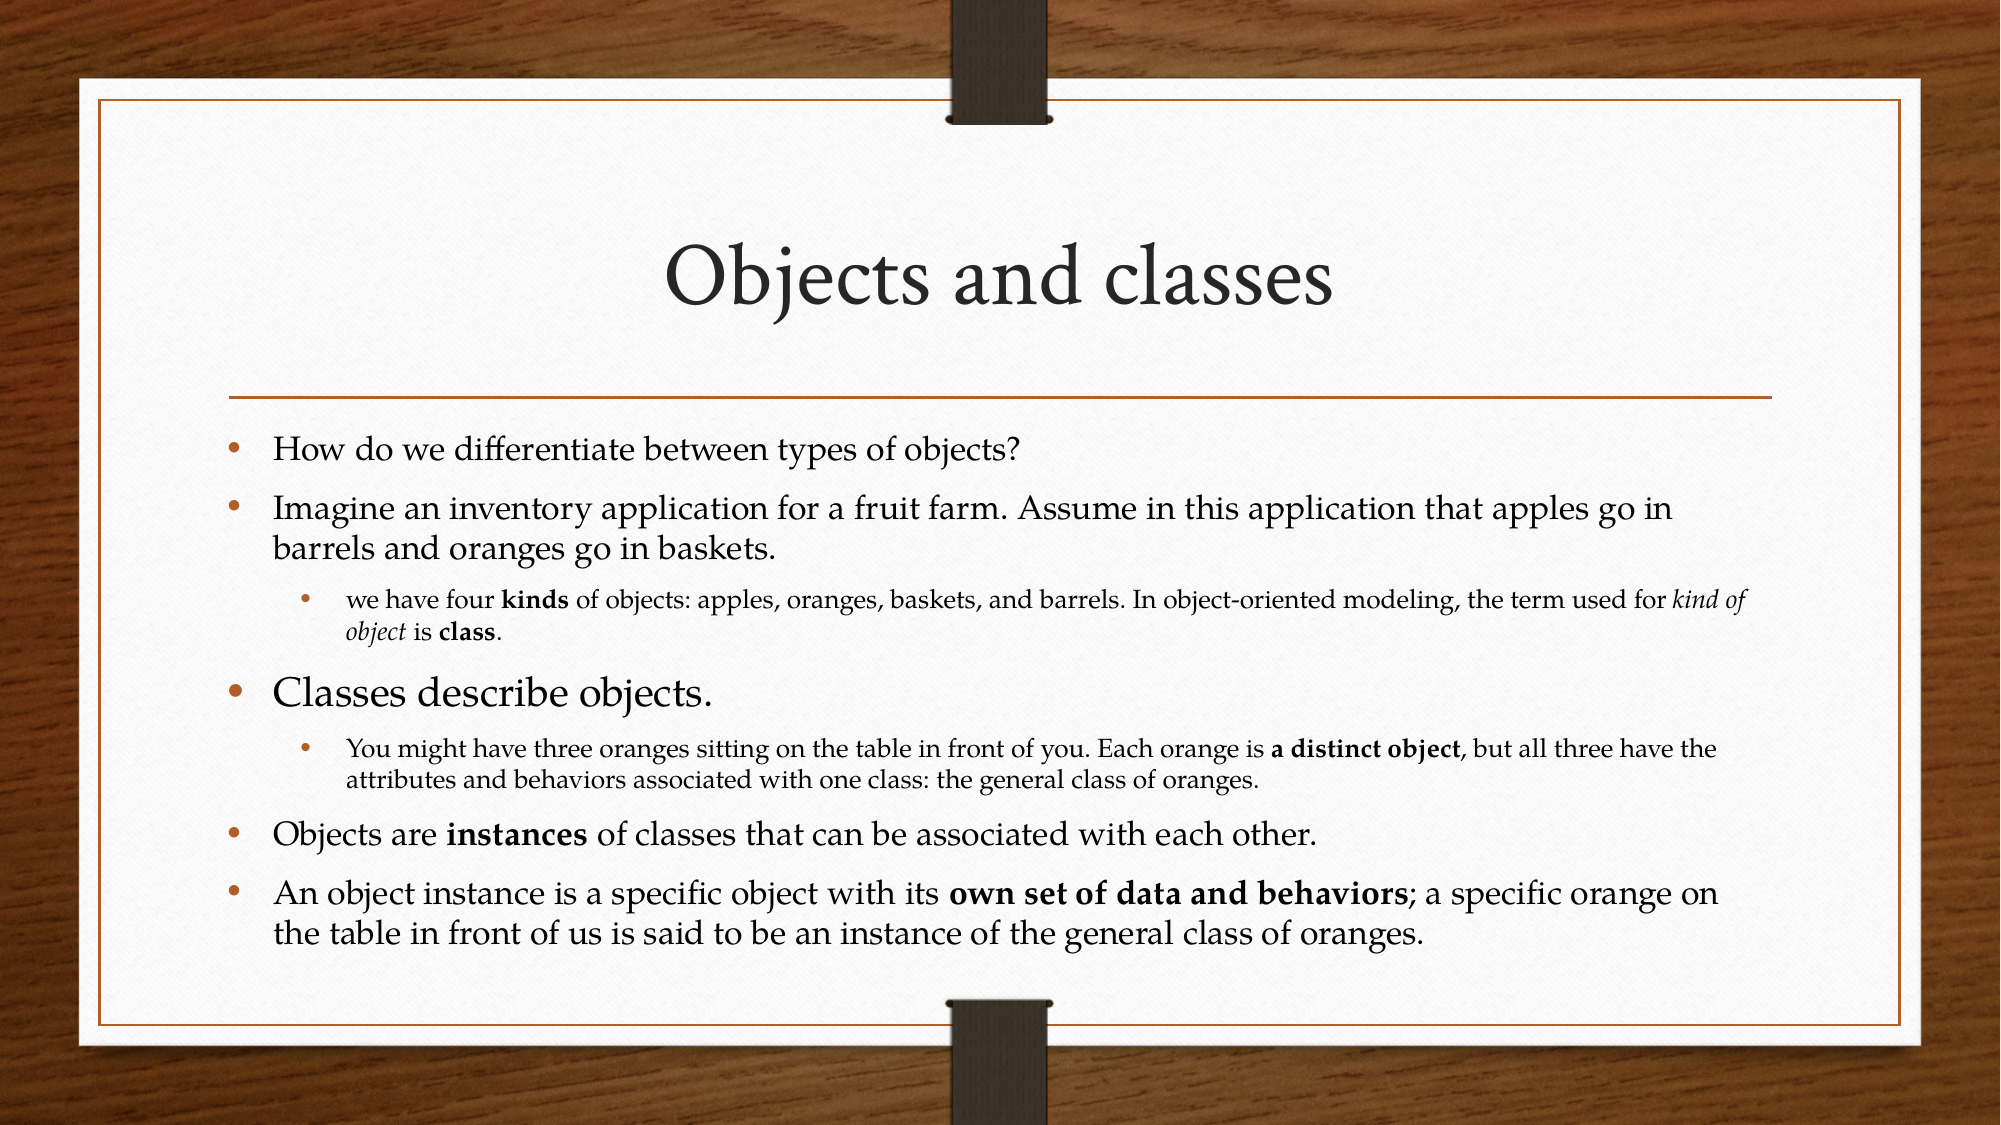

# Objects and classes
How do we differentiate between types of objects?
Imagine an inventory application for a fruit farm. Assume in this application that apples go in barrels and oranges go in baskets.
we have four kinds of objects: apples, oranges, baskets, and barrels. In object-oriented modeling, the term used for kind of object is class.
Classes describe objects.
You might have three oranges sitting on the table in front of you. Each orange is a distinct object, but all three have the attributes and behaviors associated with one class: the general class of oranges.
Objects are instances of classes that can be associated with each other.
An object instance is a specific object with its own set of data and behaviors; a specific orange on the table in front of us is said to be an instance of the general class of oranges.